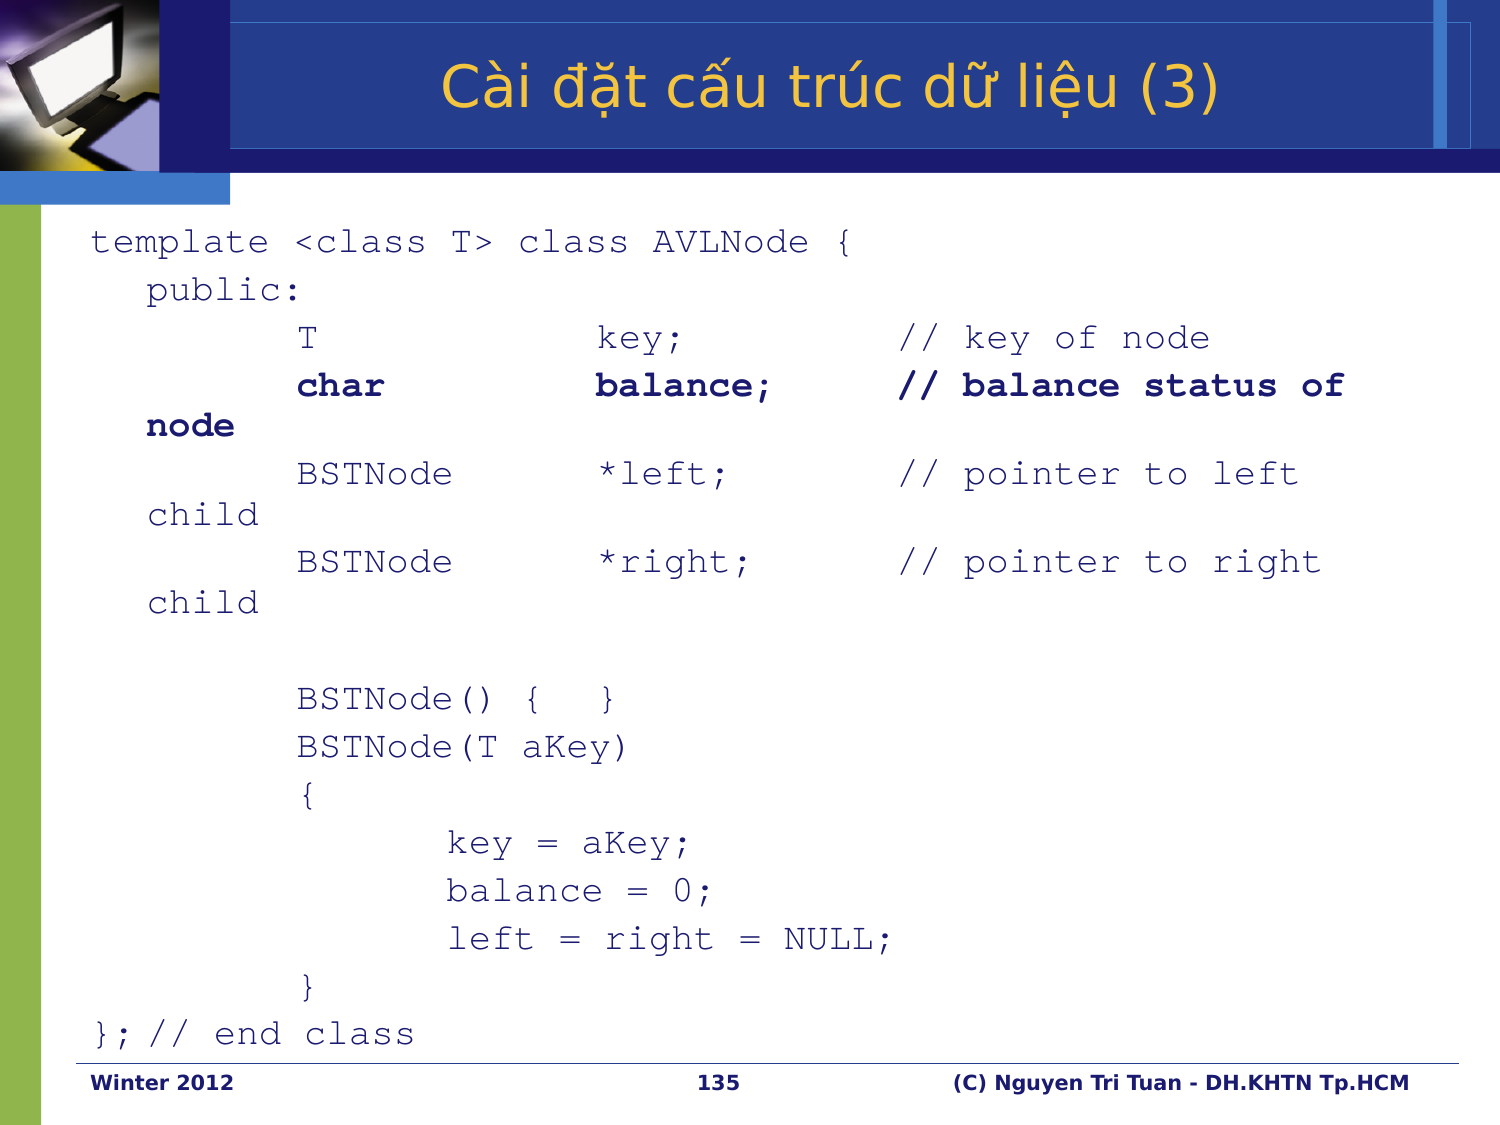

# Cài đặt cấu trúc dữ liệu (3)
template <class T> class AVLNode {
	public:
		T		key; 		// key of node
		char		balance;	// balance status of node
		BSTNode	*left; 	// pointer to left child
		BSTNode	*right; 	// pointer to right child

		BSTNode() {	}
		BSTNode(T aKey)
		{
			key = aKey;
			balance = 0;
			left = right = NULL;
		}
};	// end class

Winter 2012
135
(C) Nguyen Tri Tuan - DH.KHTN Tp.HCM